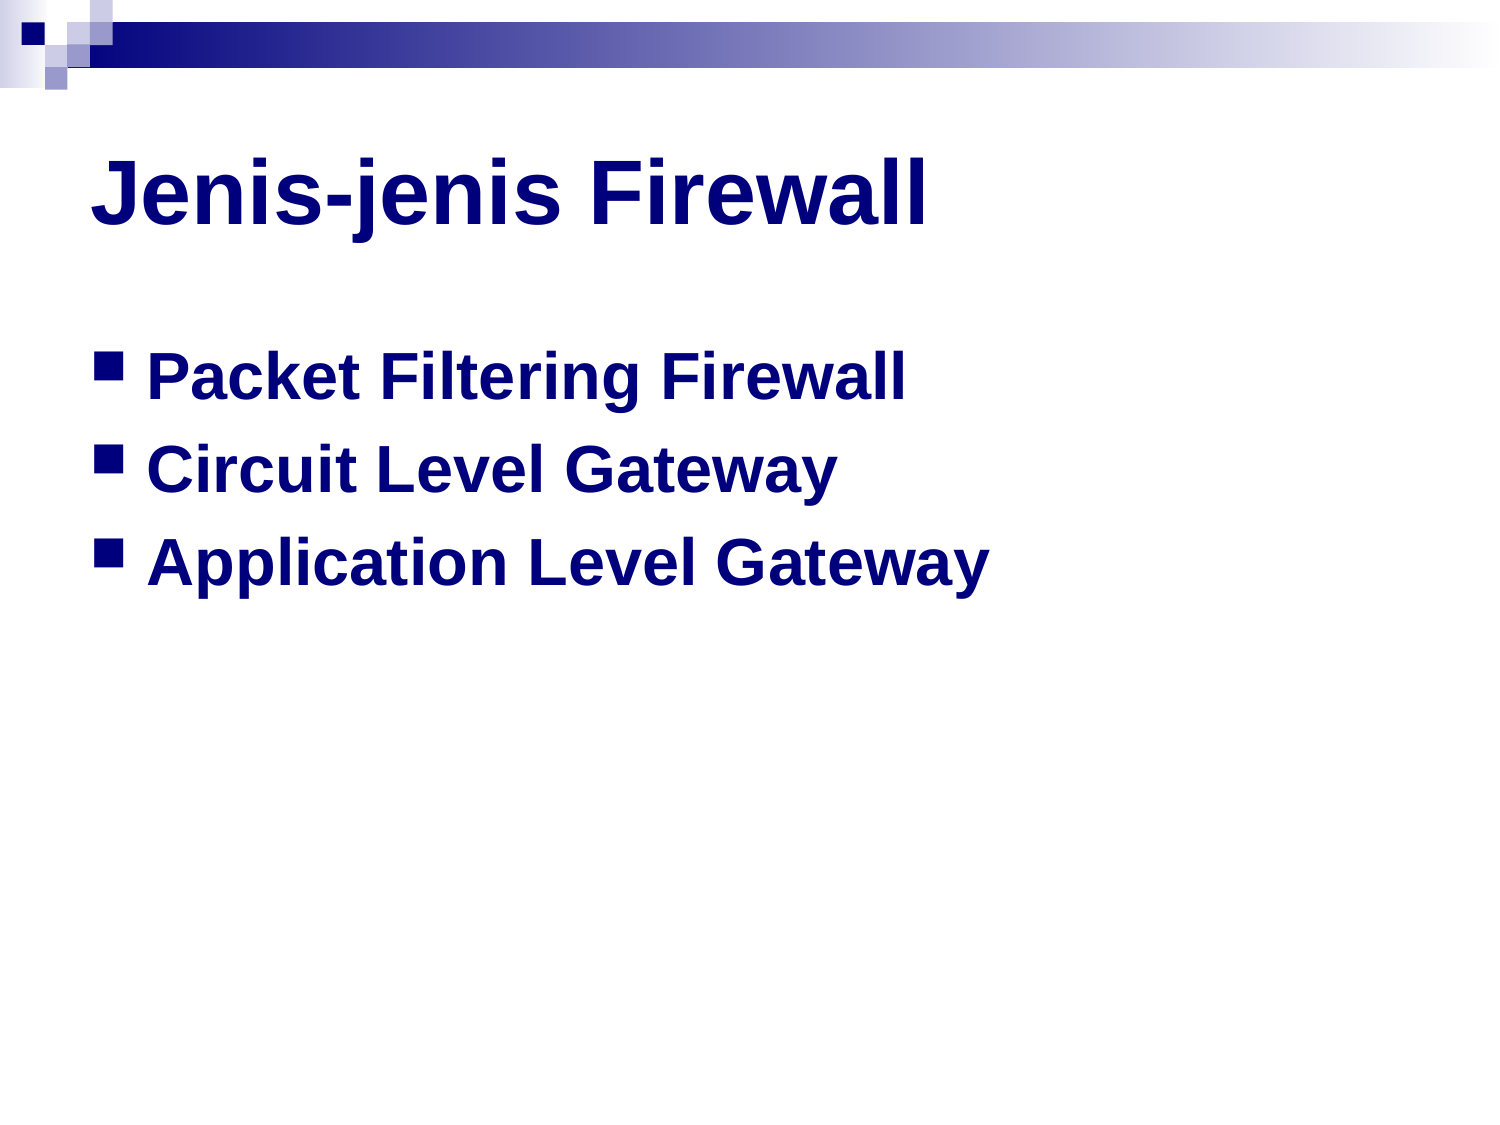

# Jenis-jenis Firewall
Packet Filtering Firewall
Circuit Level Gateway
Application Level Gateway